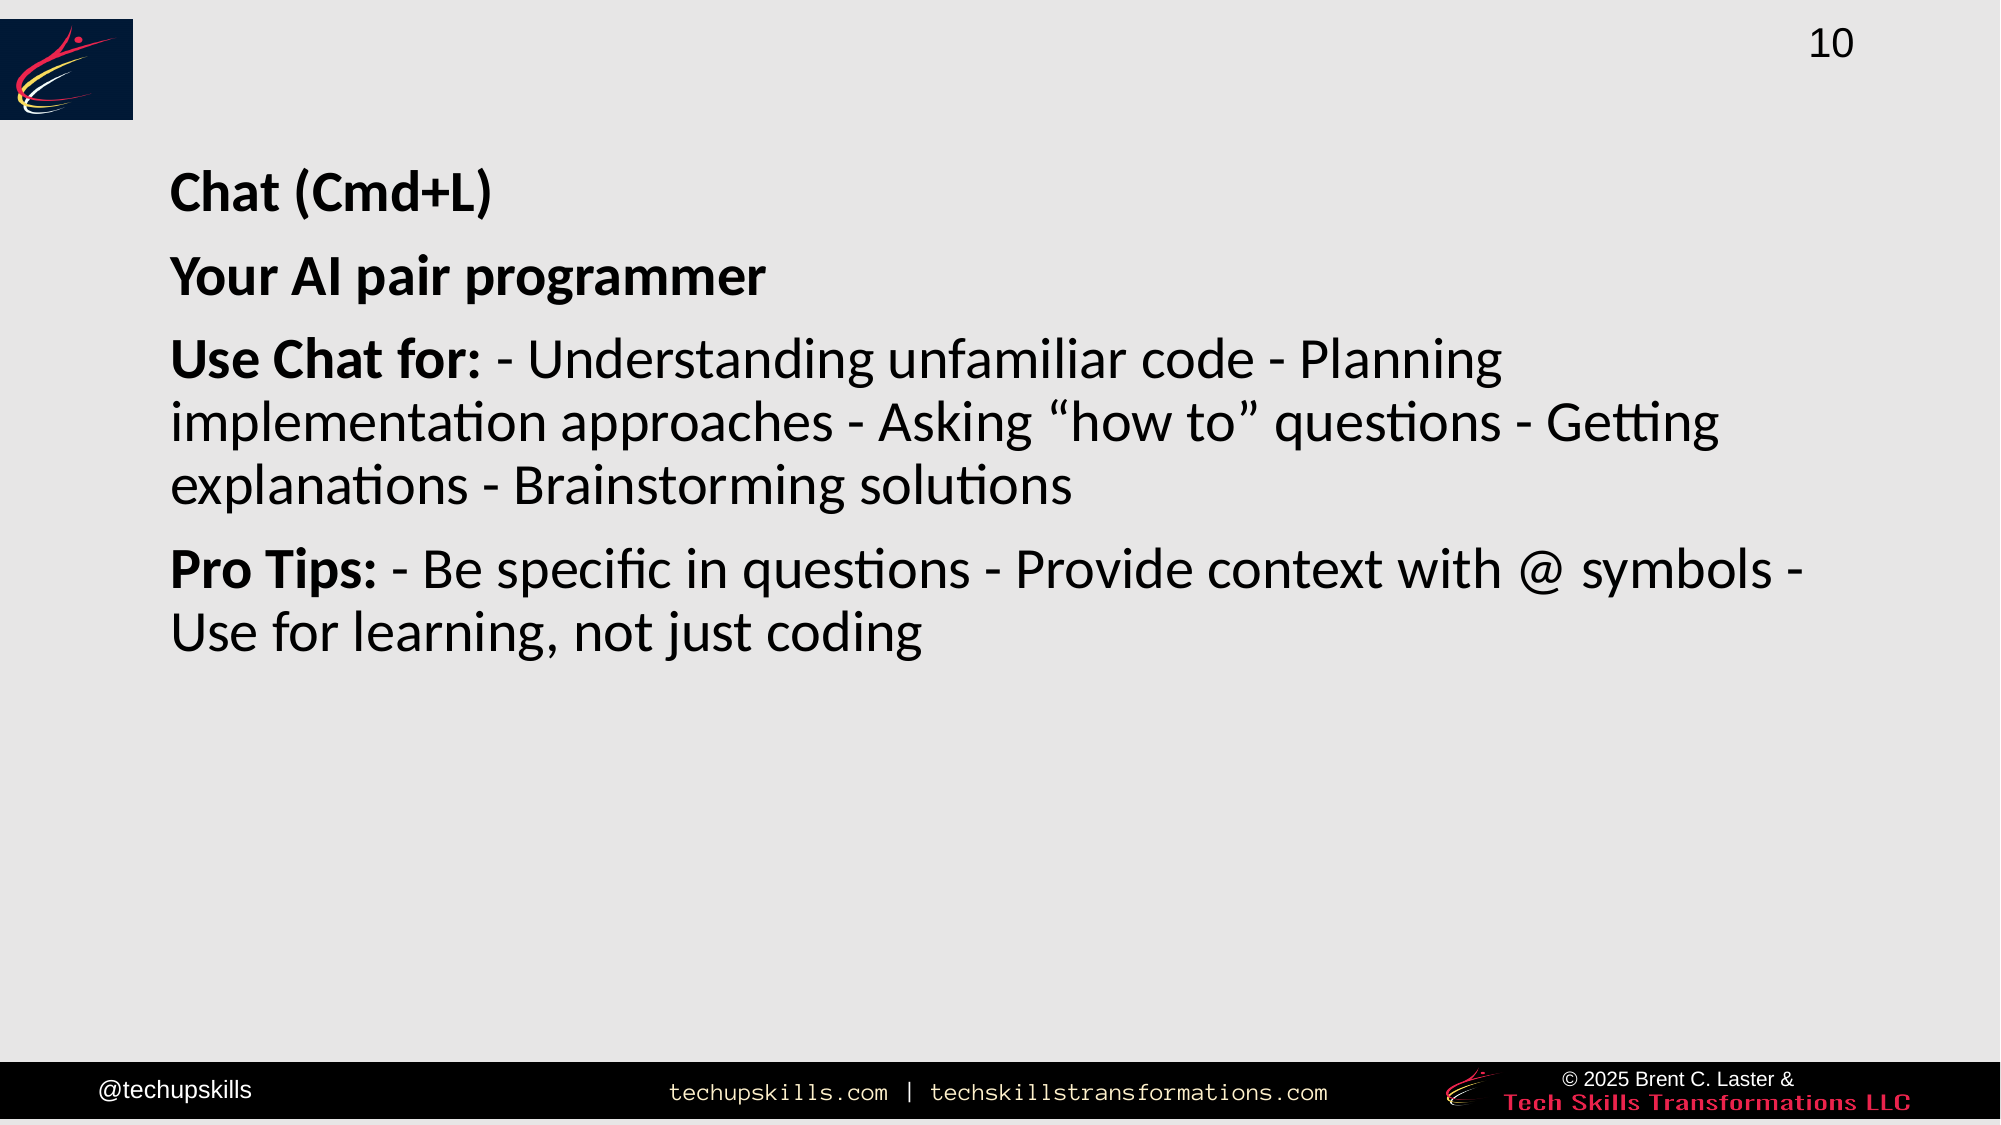

Chat (Cmd+L)
Your AI pair programmer
Use Chat for: - Understanding unfamiliar code - Planning implementation approaches - Asking “how to” questions - Getting explanations - Brainstorming solutions
Pro Tips: - Be specific in questions - Provide context with @ symbols - Use for learning, not just coding